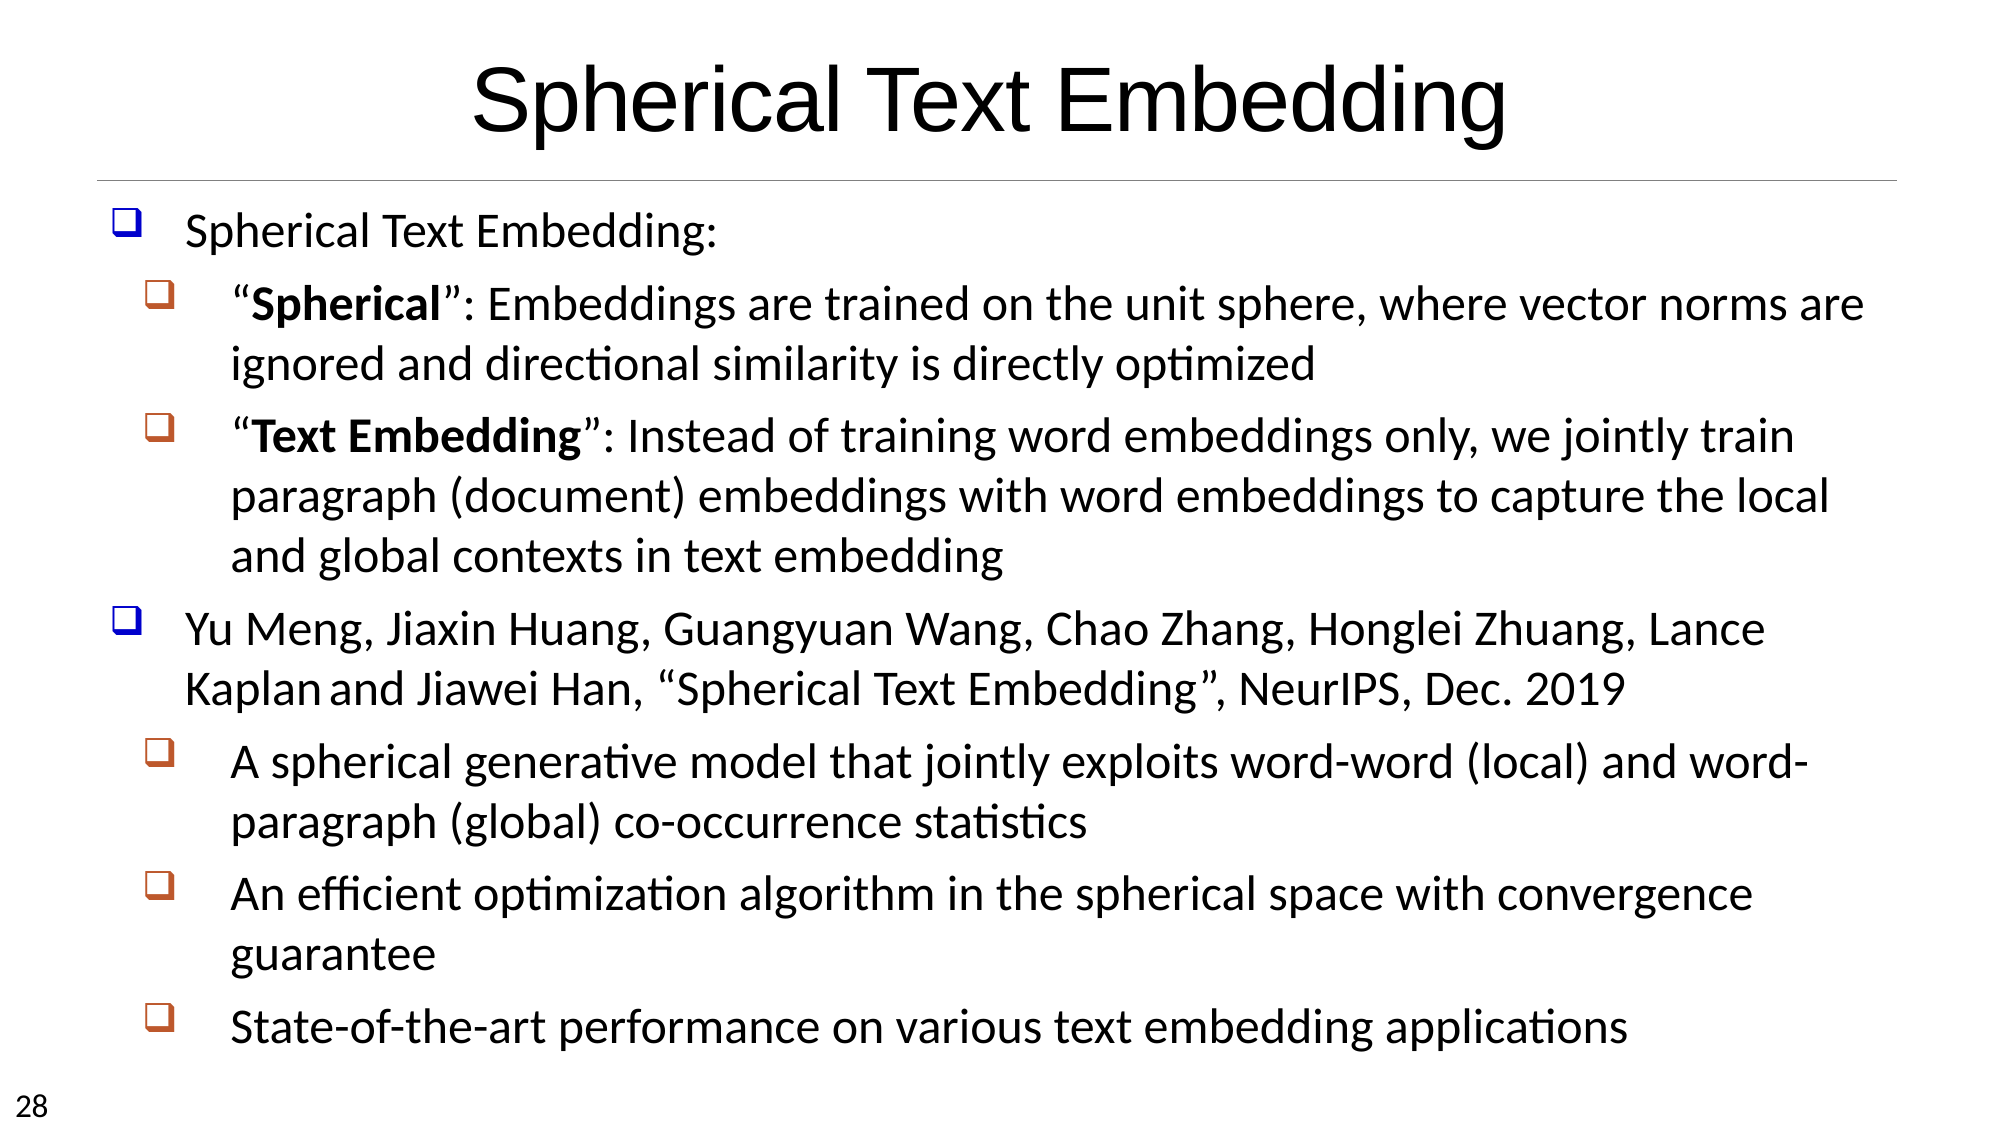

# Spherical Text Embedding
Spherical Text Embedding:
“Spherical”: Embeddings are trained on the unit sphere, where vector norms are ignored and directional similarity is directly optimized
“Text Embedding”: Instead of training word embeddings only, we jointly train paragraph (document) embeddings with word embeddings to capture the local and global contexts in text embedding
Yu Meng, Jiaxin Huang, Guangyuan Wang, Chao Zhang, Honglei Zhuang, Lance Kaplan and Jiawei Han, “Spherical Text Embedding”, NeurIPS, Dec. 2019
A spherical generative model that jointly exploits word-word (local) and word-paragraph (global) co-occurrence statistics
An efficient optimization algorithm in the spherical space with convergence guarantee
State-of-the-art performance on various text embedding applications